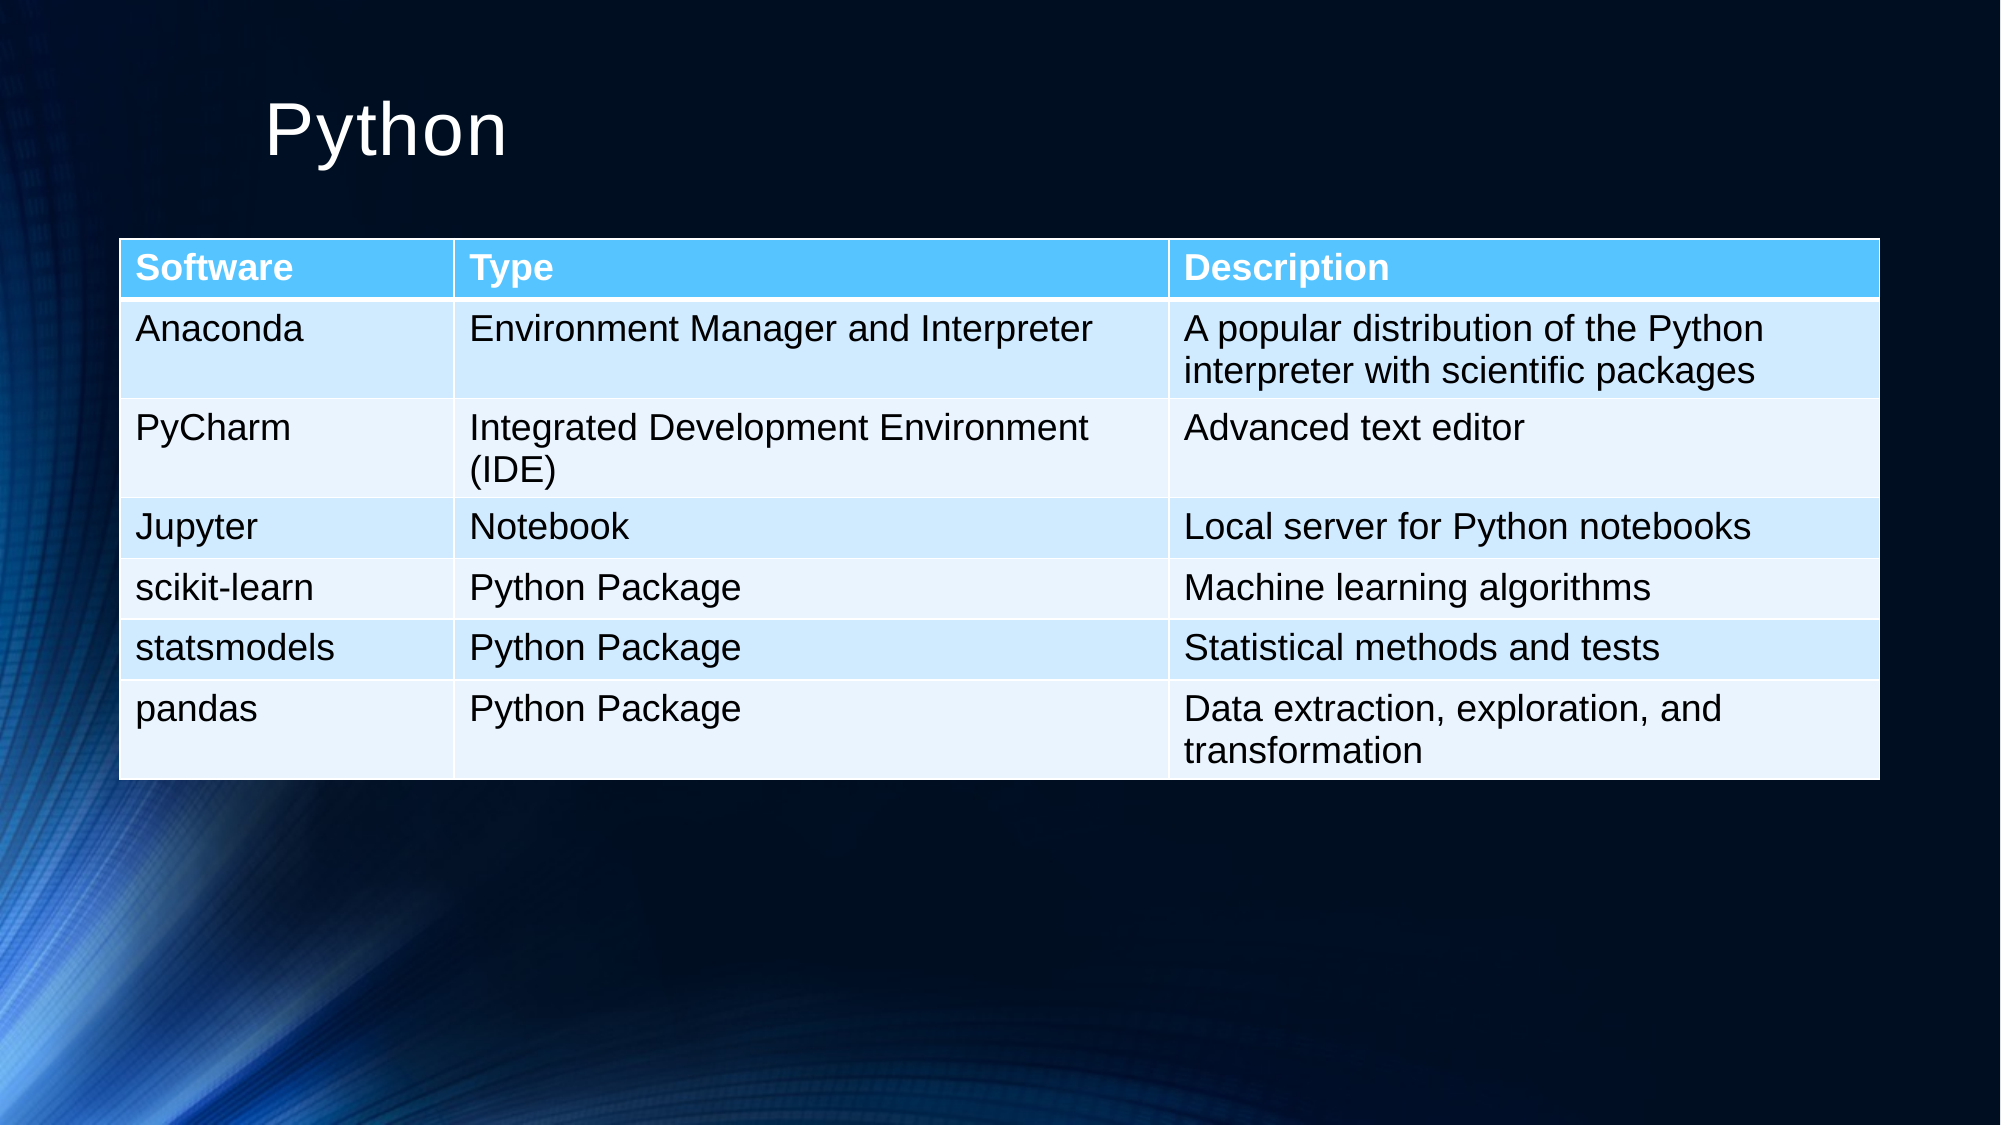

# Python
| Software | Type | Description |
| --- | --- | --- |
| Anaconda | Environment Manager and Interpreter | A popular distribution of the Python interpreter with scientific packages |
| PyCharm | Integrated Development Environment (IDE) | Advanced text editor |
| Jupyter | Notebook | Local server for Python notebooks |
| scikit-learn | Python Package | Machine learning algorithms |
| statsmodels | Python Package | Statistical methods and tests |
| pandas | Python Package | Data extraction, exploration, and transformation |